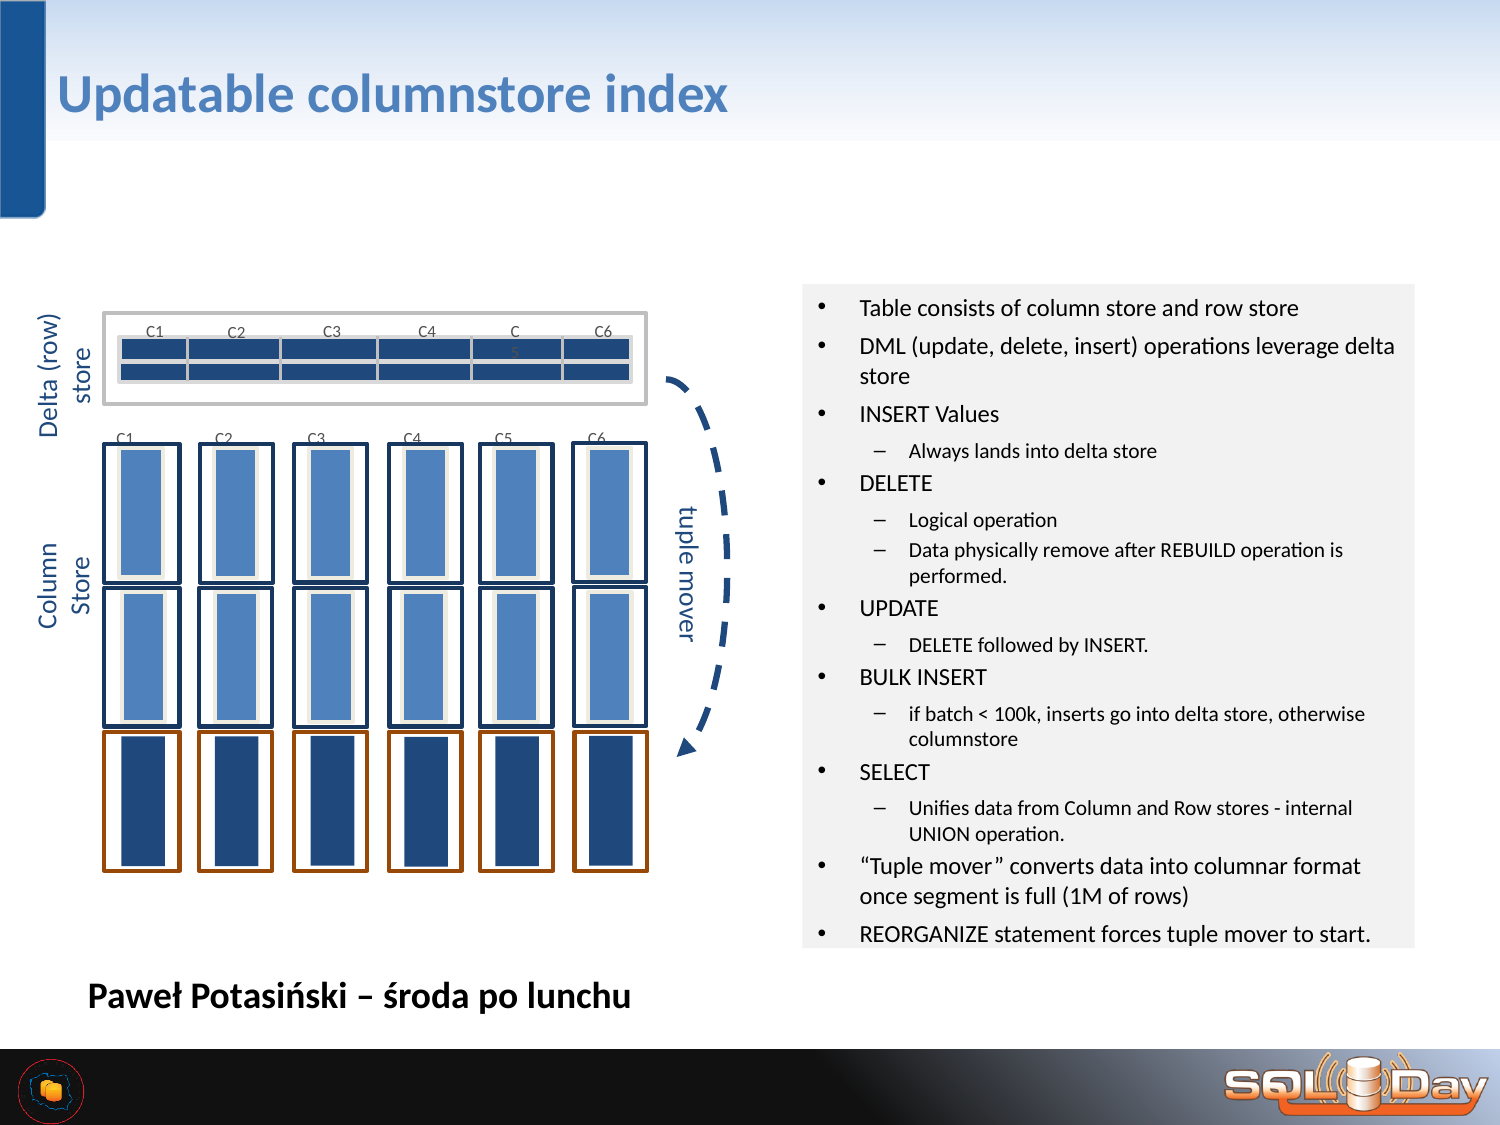

# Updatable columnstore index

Table consists of column store and row store
DML (update, delete, insert) operations leverage delta store
INSERT Values
Always lands into delta store
DELETE
Logical operation
Data physically remove after REBUILD operation is performed.
UPDATE
DELETE followed by INSERT.
BULK INSERT
if batch < 100k, inserts go into delta store, otherwise columnstore
SELECT
Unifies data from Column and Row stores - internal UNION operation.
“Tuple mover” converts data into columnar format once segment is full (1M of rows)
REORGANIZE statement forces tuple mover to start.
C1
C4
C5
C6
C3
C2
Delta (row)
store

C1
C4
C5
C6
C3
C2

Column
Store
tuple mover

Paweł Potasiński – środa po lunchu